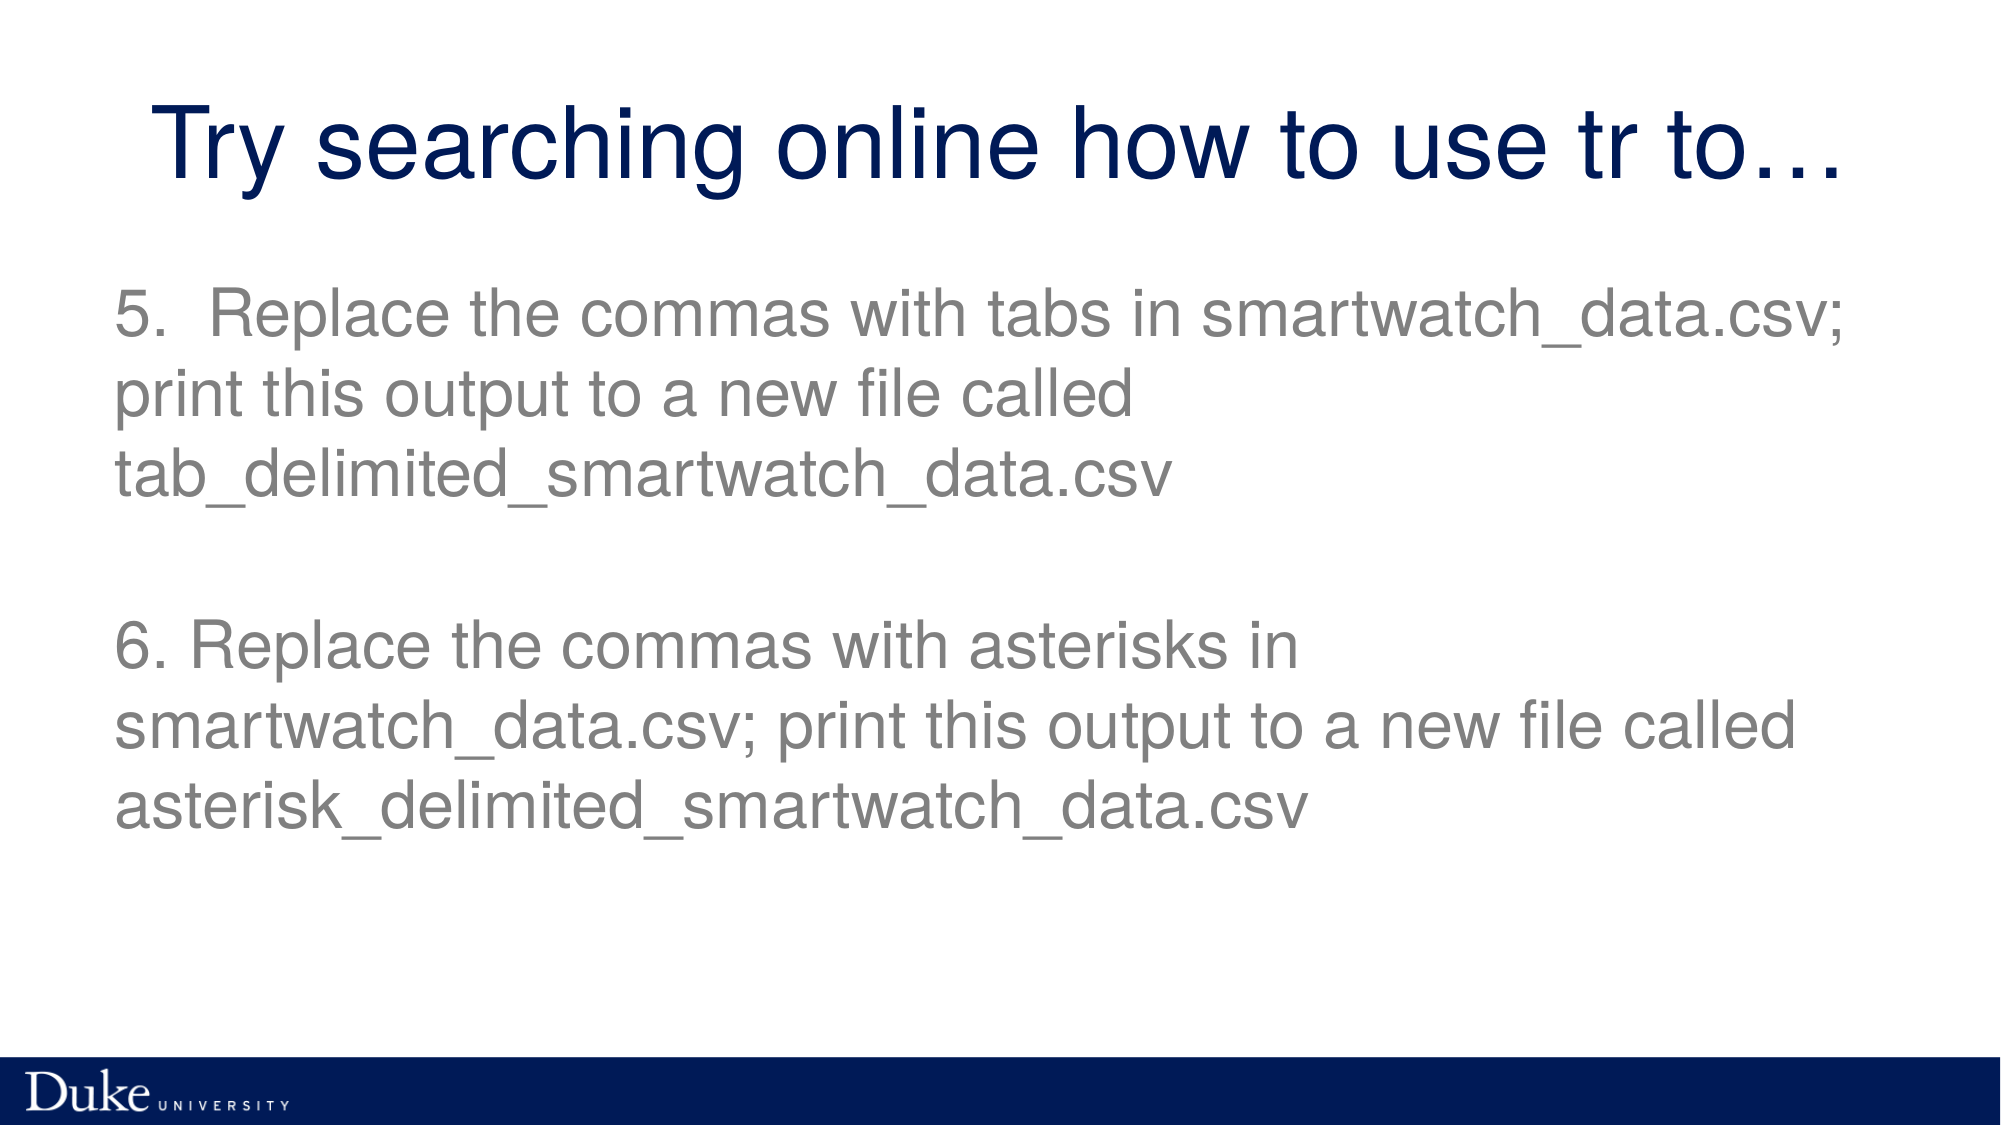

# Try searching online how to use tr to…
5.  Replace the commas with tabs in smartwatch_data.csv; print this output to a new file called tab_delimited_smartwatch_data.csv

6. Replace the commas with asterisks in smartwatch_data.csv; print this output to a new file called asterisk_delimited_smartwatch_data.csv